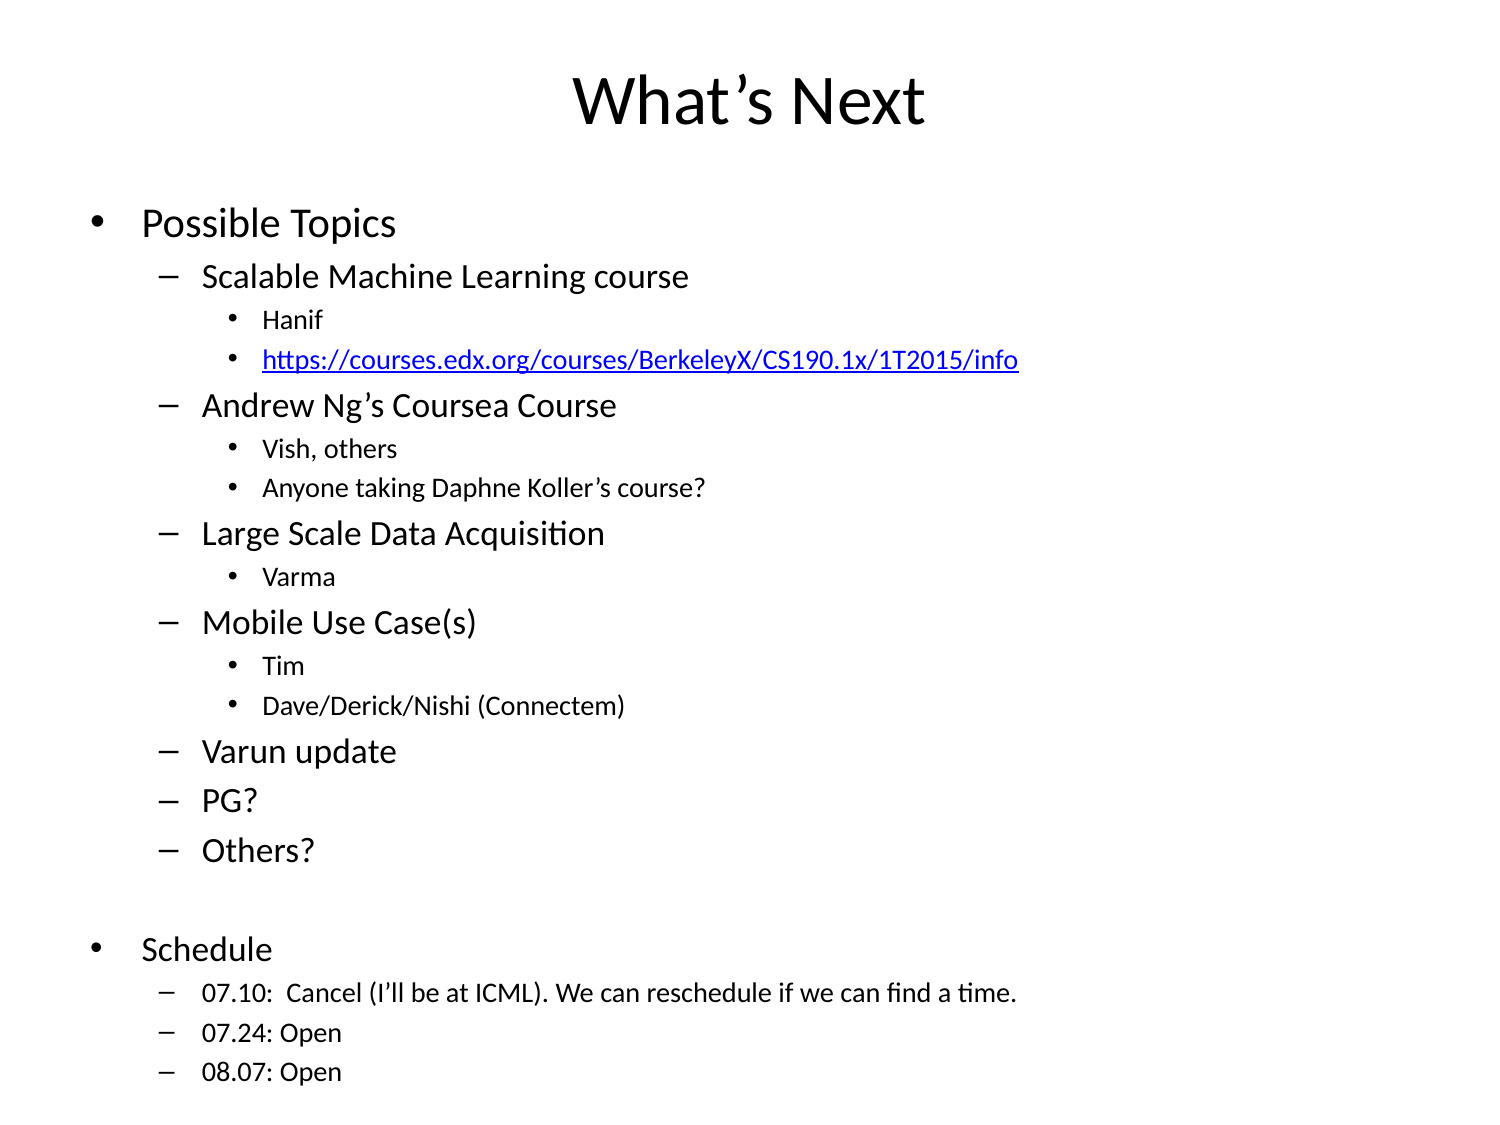

# What’s Next
Possible Topics
Scalable Machine Learning course
Hanif
https://courses.edx.org/courses/BerkeleyX/CS190.1x/1T2015/info
Andrew Ng’s Coursea Course
Vish, others
Anyone taking Daphne Koller’s course?
Large Scale Data Acquisition
Varma
Mobile Use Case(s)
Tim
Dave/Derick/Nishi (Connectem)
Varun update
PG?
Others?

Schedule
07.10:  Cancel (I’ll be at ICML). We can reschedule if we can find a time.
07.24: Open
08.07: Open